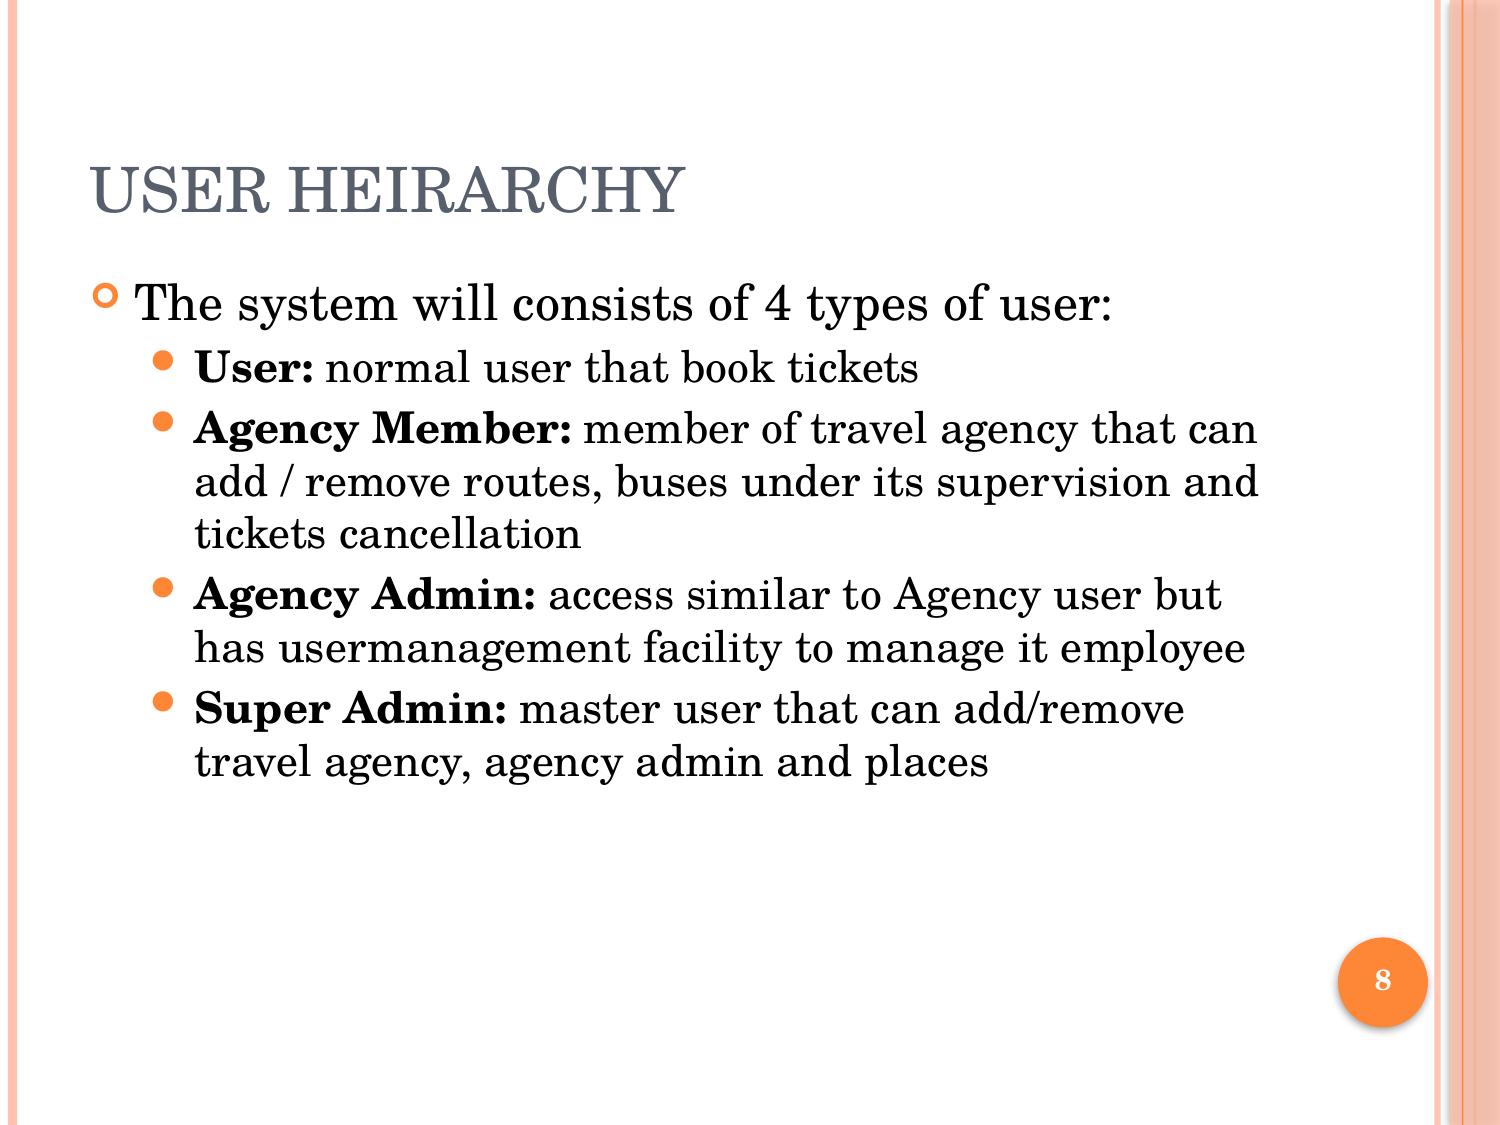

# User Heirarchy
The system will consists of 4 types of user:
User: normal user that book tickets
Agency Member: member of travel agency that can add / remove routes, buses under its supervision and tickets cancellation
Agency Admin: access similar to Agency user but has usermanagement facility to manage it employee
Super Admin: master user that can add/remove travel agency, agency admin and places
8